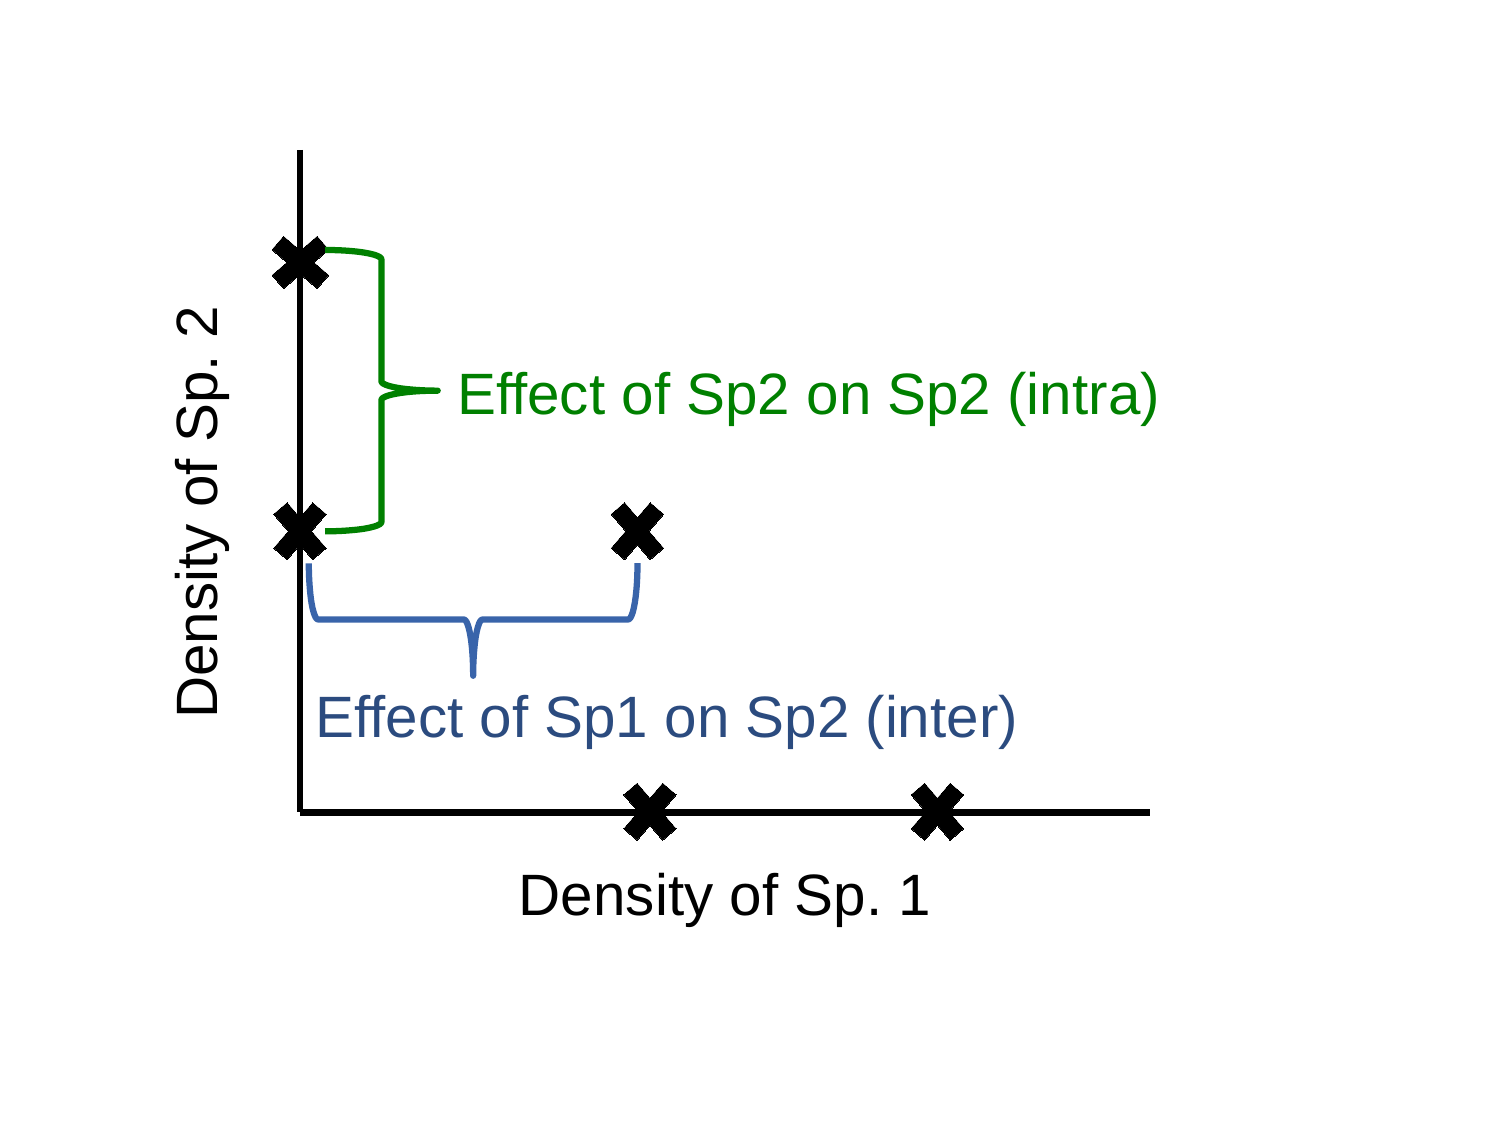

Effect of Sp2 on Sp2 (intra)

Density of Sp. 2

Effect of Sp1 on Sp2 (inter)

Density of Sp. 1